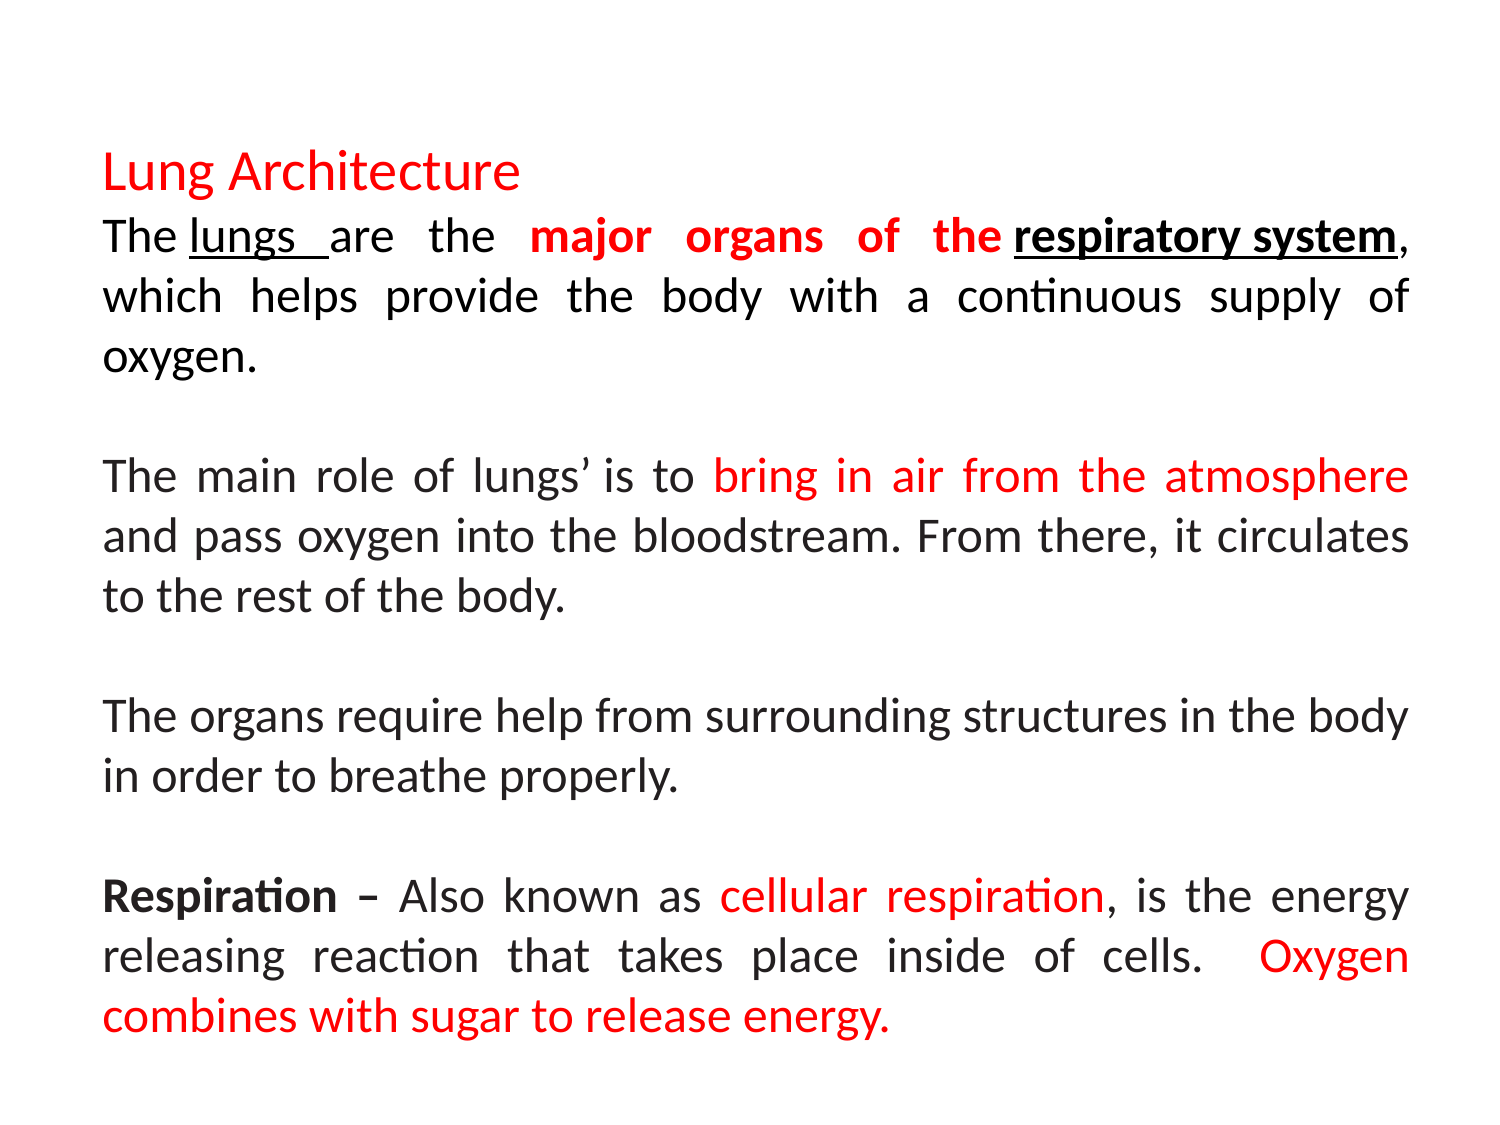

Lung Architecture
The lungs are the major organs of the respiratory system, which helps provide the body with a continuous supply of oxygen.

The main role of lungs’ is to bring in air from the atmosphere and pass oxygen into the bloodstream. From there, it circulates to the rest of the body.

The organs require help from surrounding structures in the body in order to breathe properly.

Respiration – Also known as cellular respiration, is the energy releasing reaction that takes place inside of cells.  Oxygen combines with sugar to release energy.